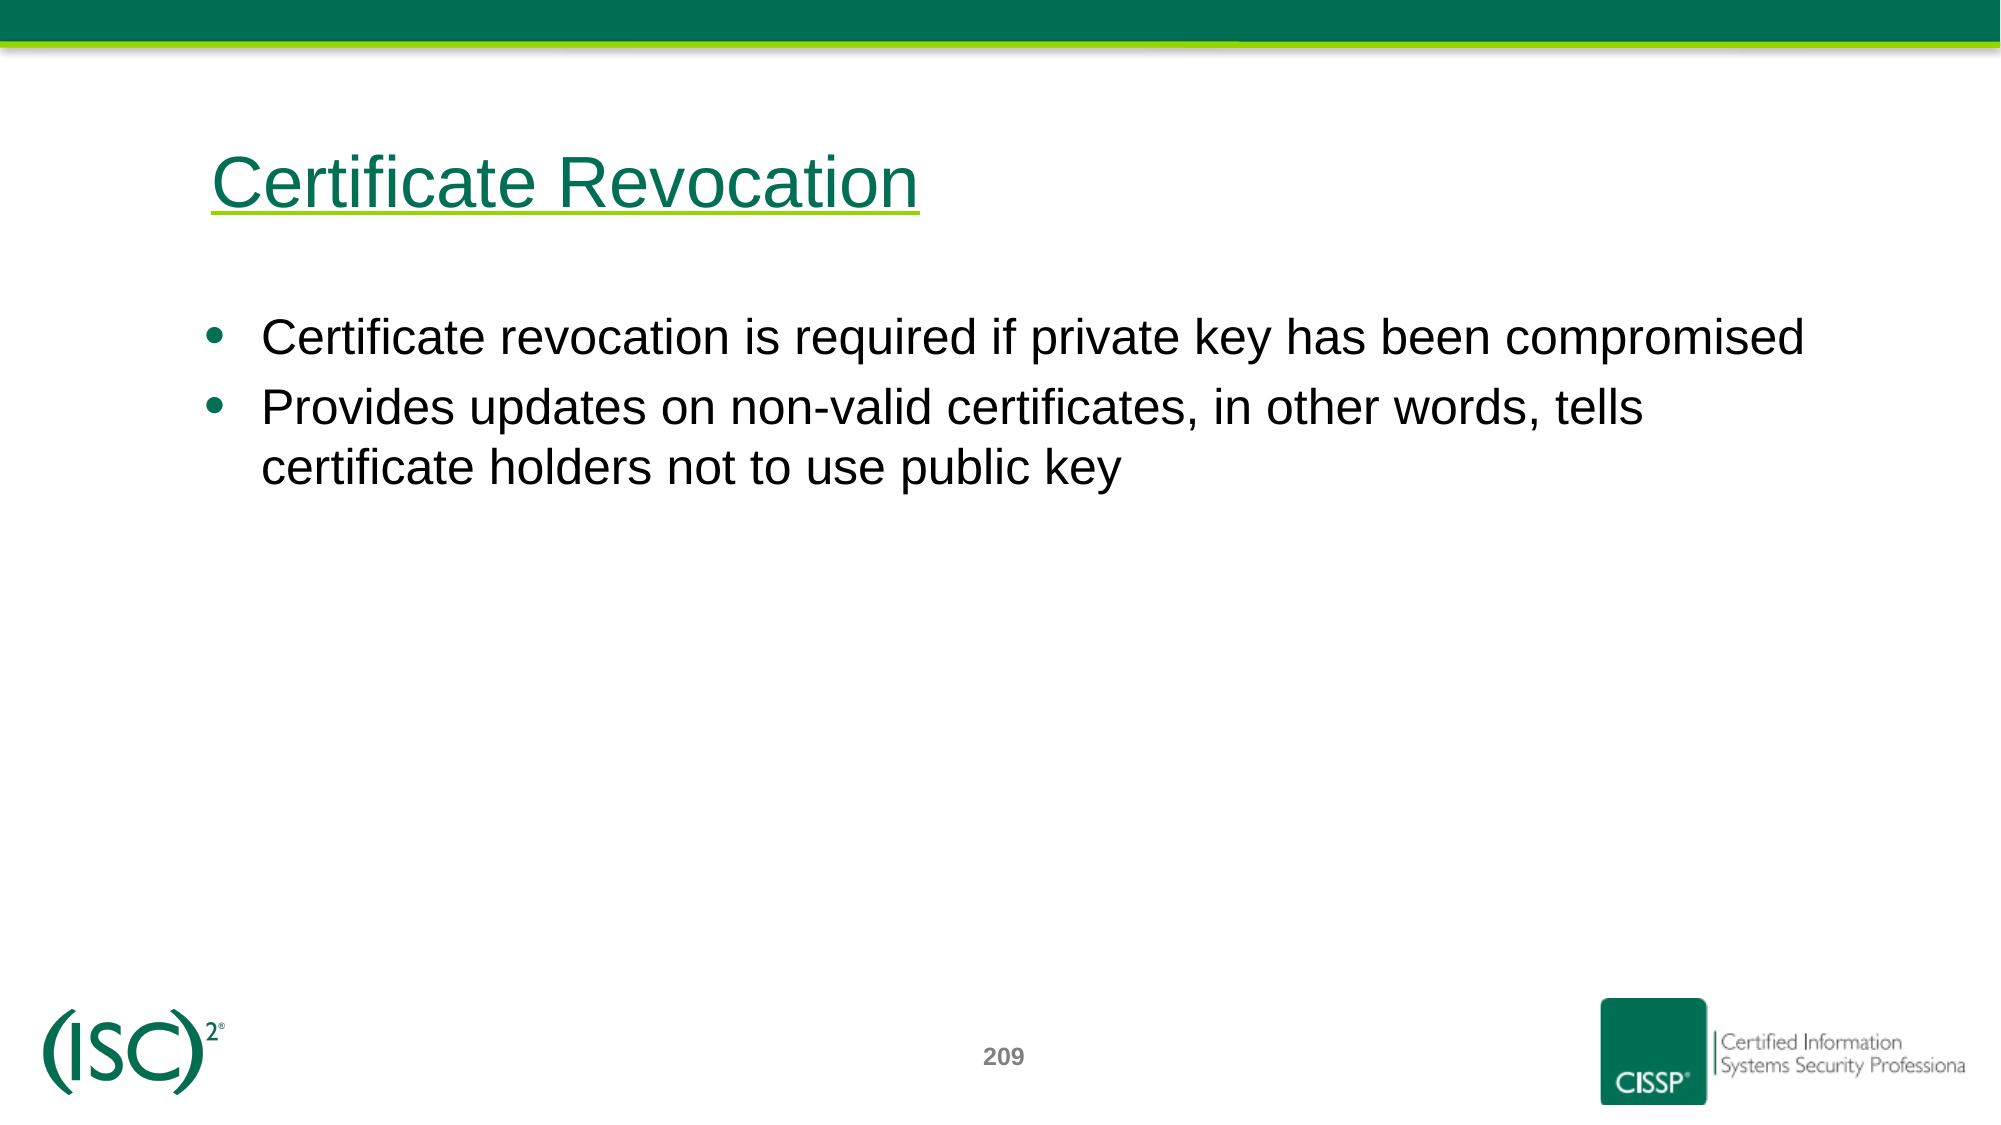

Certificate Revocation
Certificate revocation is required if private key has been compromised
Provides updates on non-valid certificates, in other words, tells certificate holders not to use public key